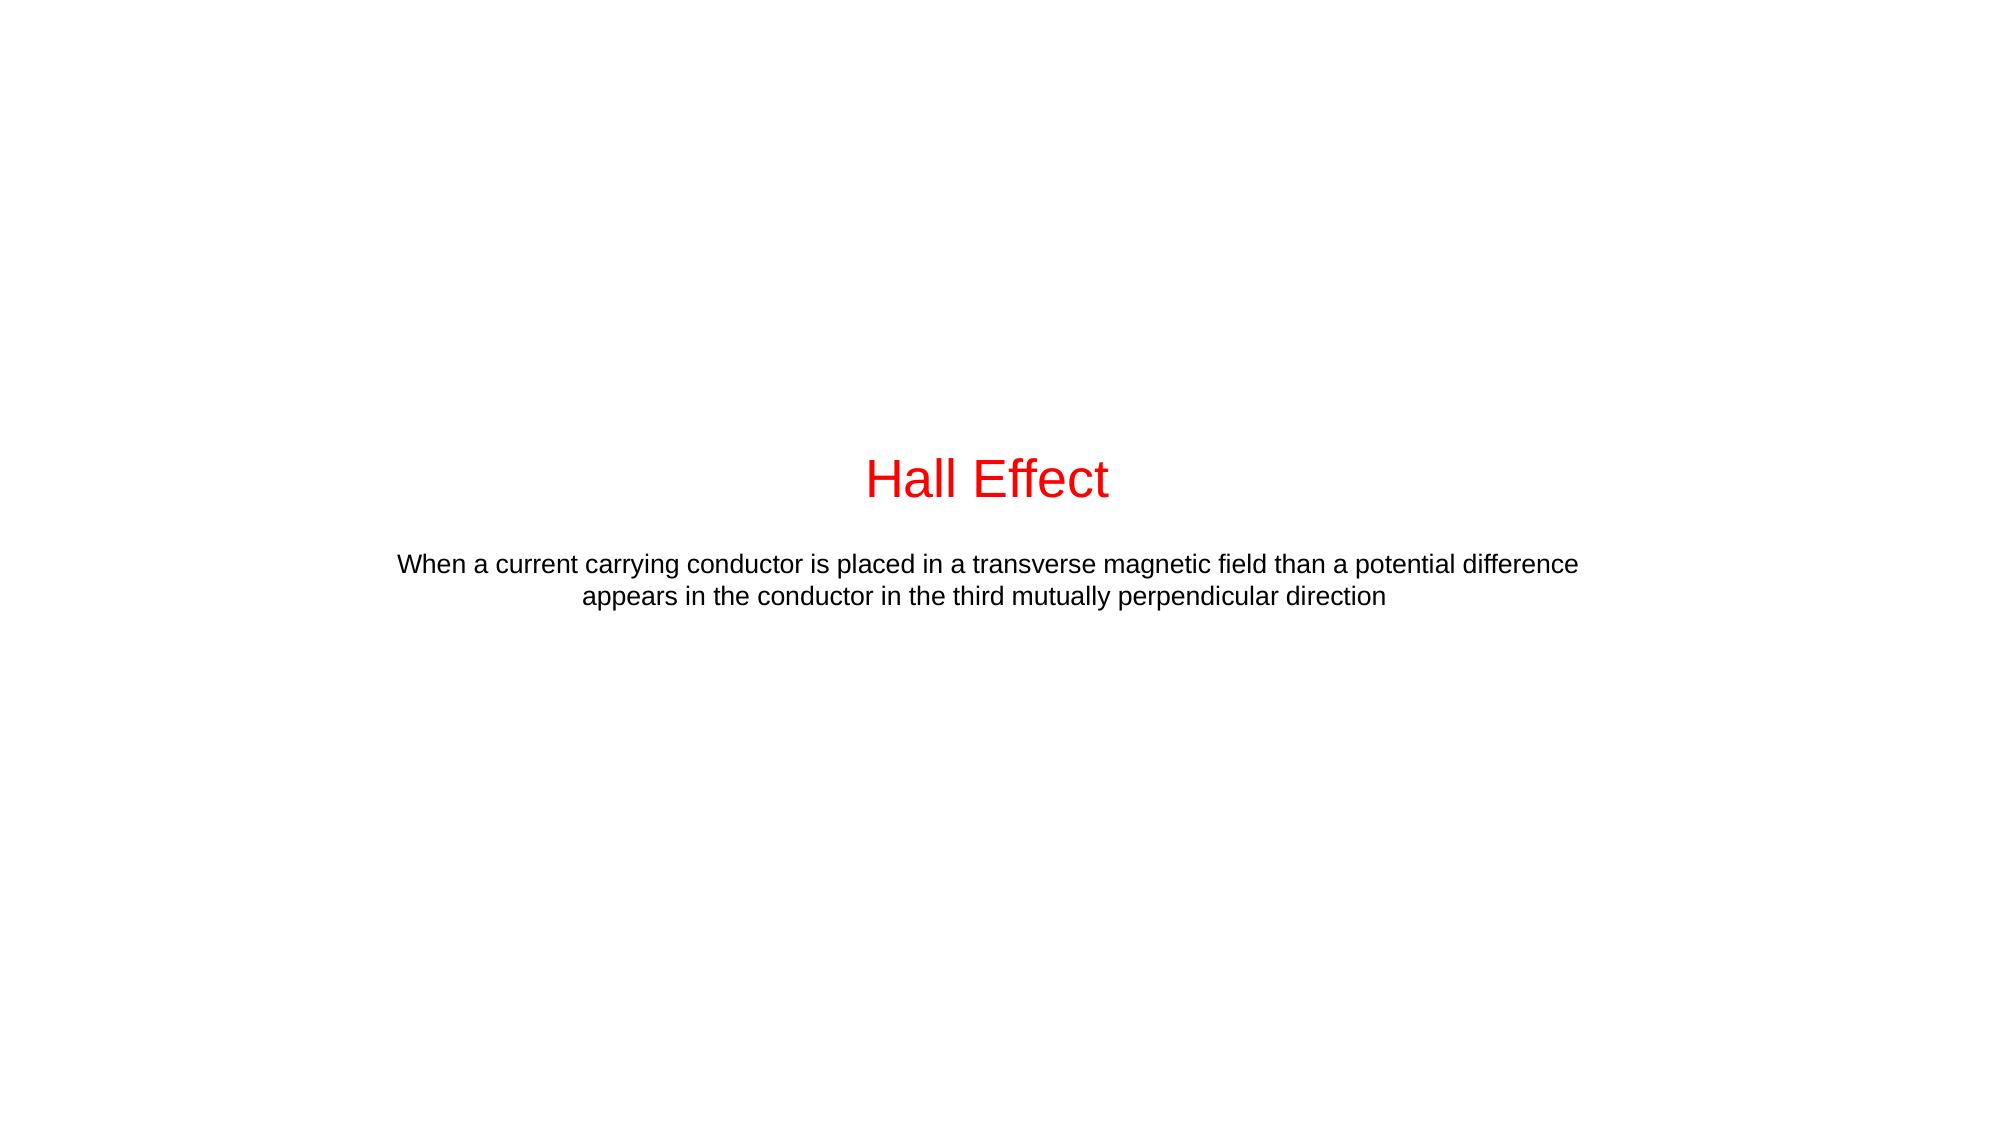

# Hall Effect When a current carrying conductor is placed in a transverse magnetic field than a potential difference appears in the conductor in the third mutually perpendicular direction